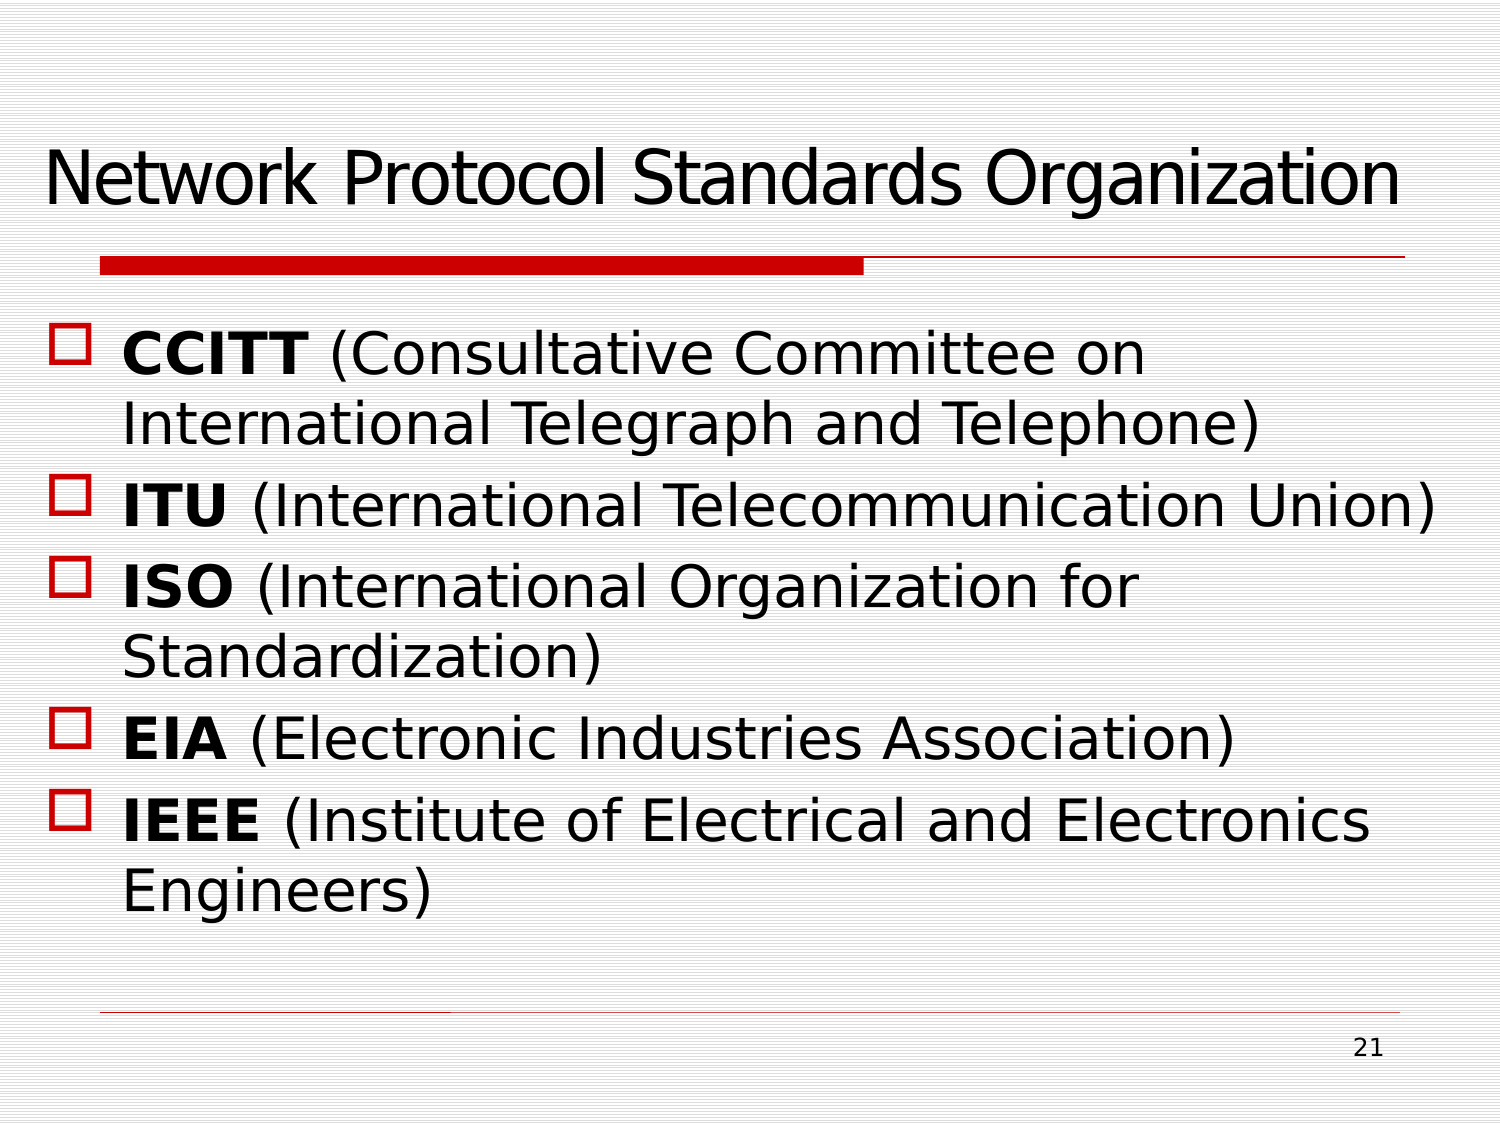

# Network Protocol Standards Organization
CCITT (Consultative Committee on International Telegraph and Telephone)
ITU (International Telecommunication Union)
ISO (International Organization for Standardization)
EIA (Electronic Industries Association)
IEEE (Institute of Electrical and Electronics Engineers)
21